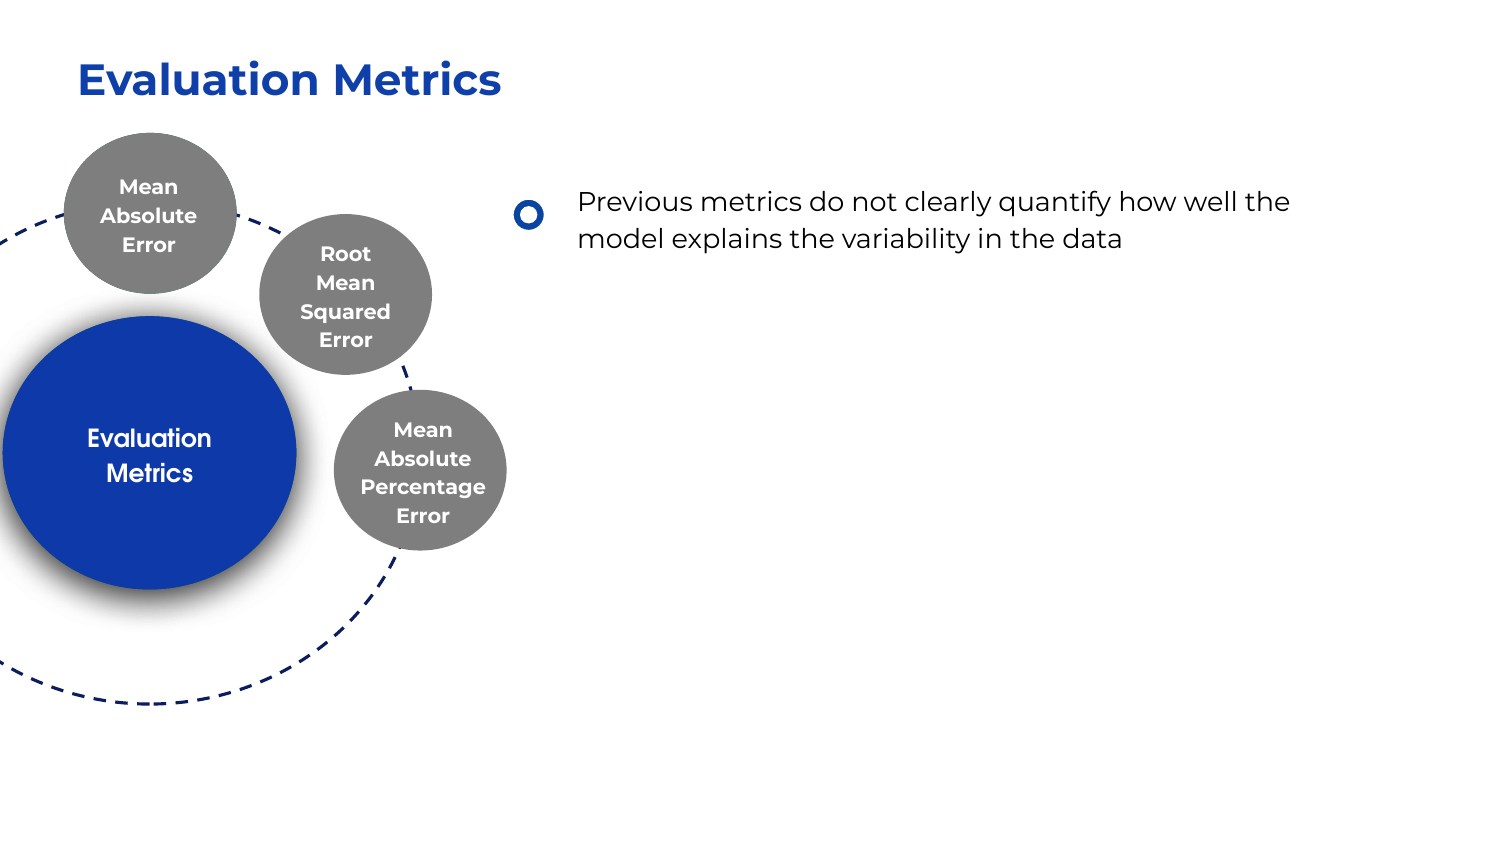

Evaluation Metrics

Lorem ipsum

Mean Absolute Error
Previous metrics do not clearly quantify how well the model explains the variability in the data

Root Mean Squared Error

Lorem ipsum congue

Evaluation Metrics

Mean Absolute Percentage Error